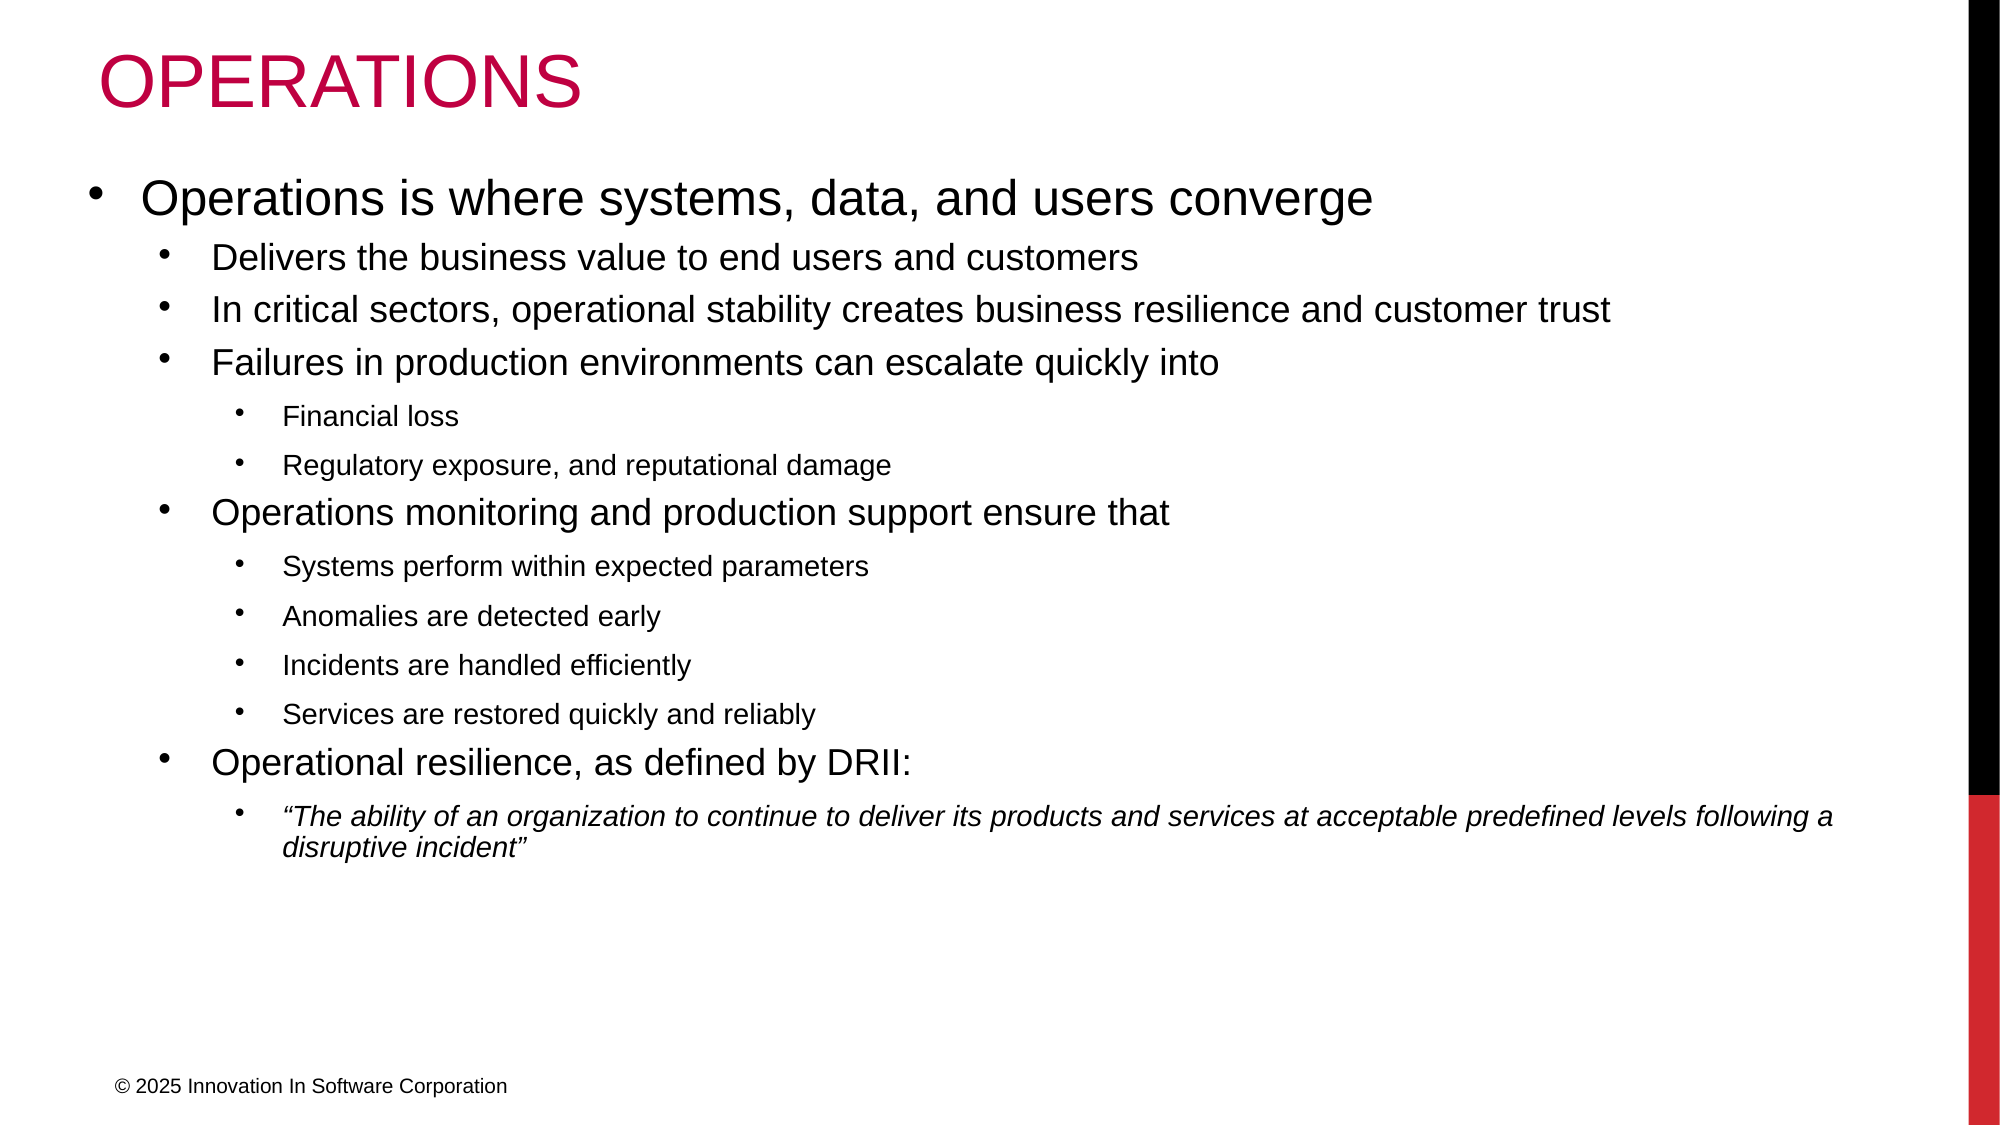

# Operations
Operations is where systems, data, and users converge
Delivers the business value to end users and customers
In critical sectors, operational stability creates business resilience and customer trust
Failures in production environments can escalate quickly into
Financial loss
Regulatory exposure, and reputational damage
Operations monitoring and production support ensure that
Systems perform within expected parameters
Anomalies are detected early
Incidents are handled efficiently
Services are restored quickly and reliably
Operational resilience, as defined by DRII:
“The ability of an organization to continue to deliver its products and services at acceptable predefined levels following a disruptive incident”
© 2025 Innovation In Software Corporation